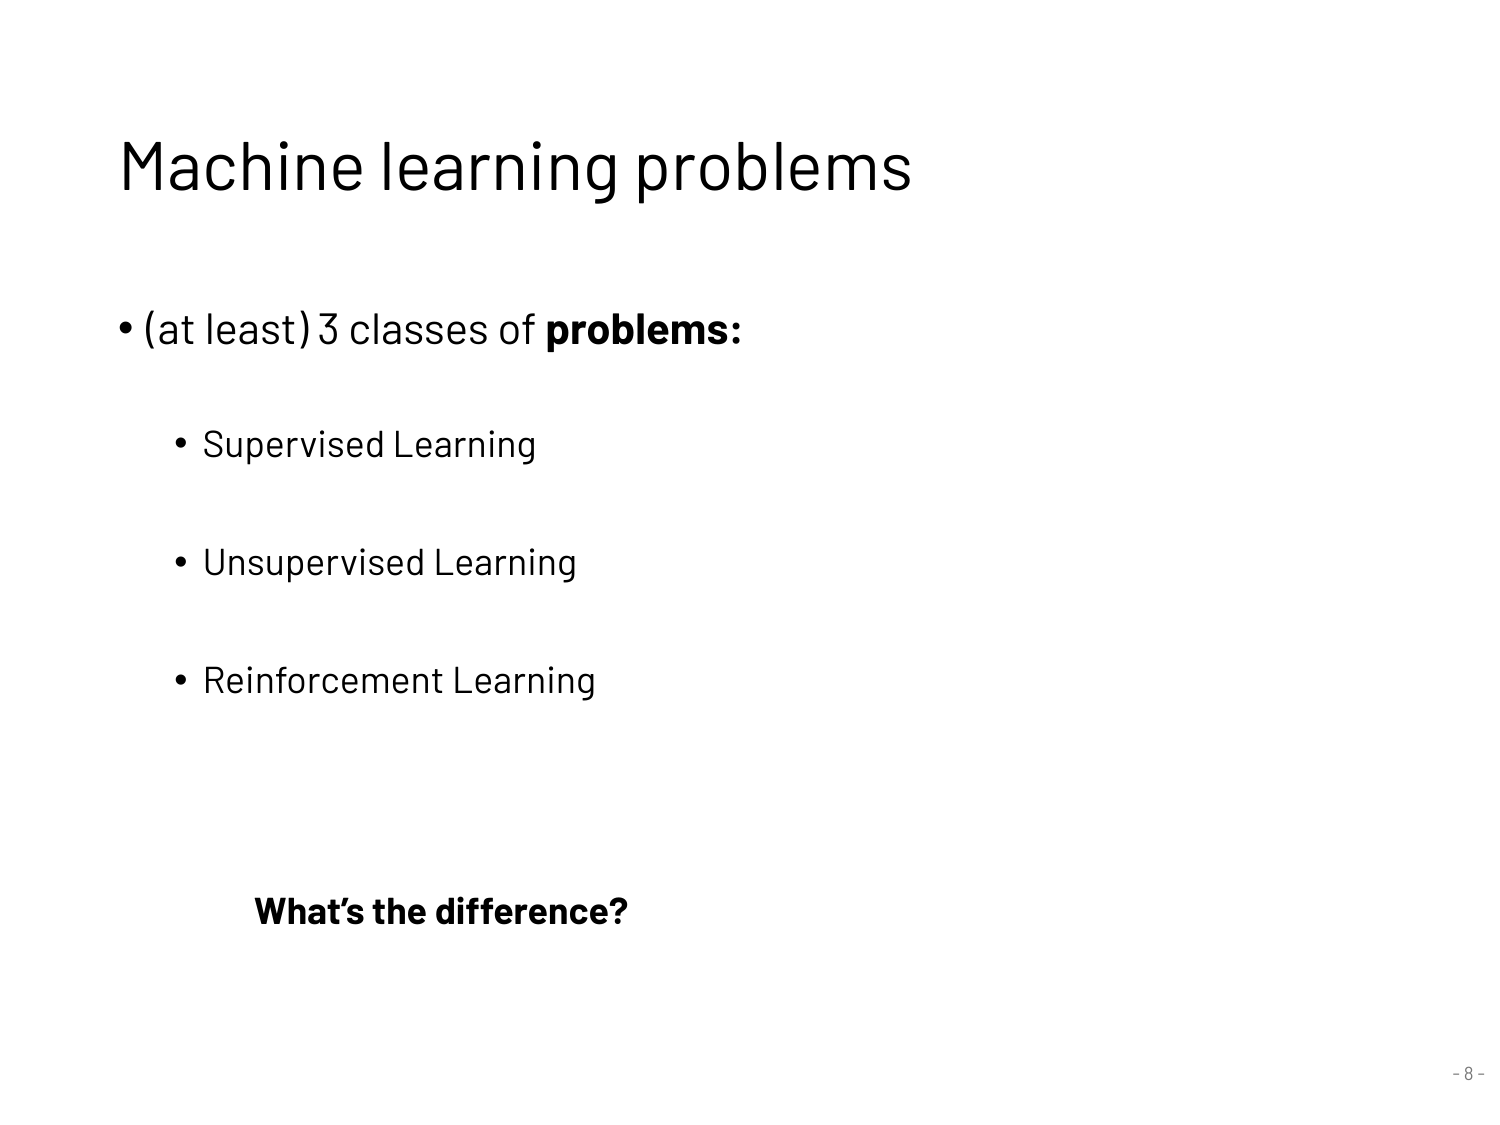

# Machine learning problems
(at least) 3 classes of problems:

Supervised Learning

Unsupervised Learning

Reinforcement Learning
What’s the difference?
- 8 -